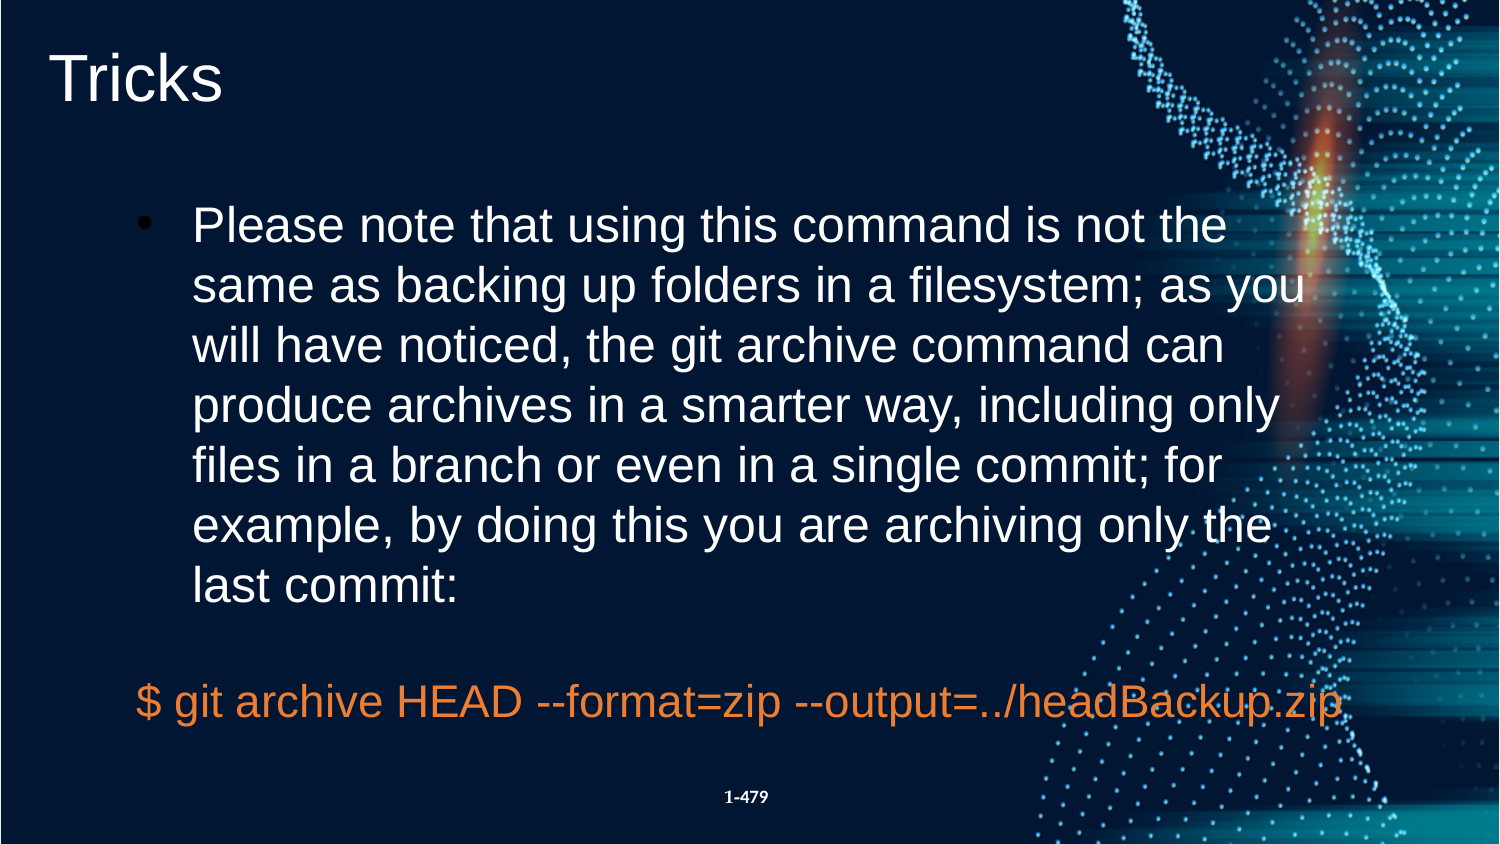

Tricks
Please note that using this command is not the same as backing up folders in a filesystem; as you will have noticed, the git archive command can produce archives in a smarter way, including only files in a branch or even in a single commit; for example, by doing this you are archiving only the last commit:

$ git archive HEAD --format=zip --output=../headBackup.zip
1-479